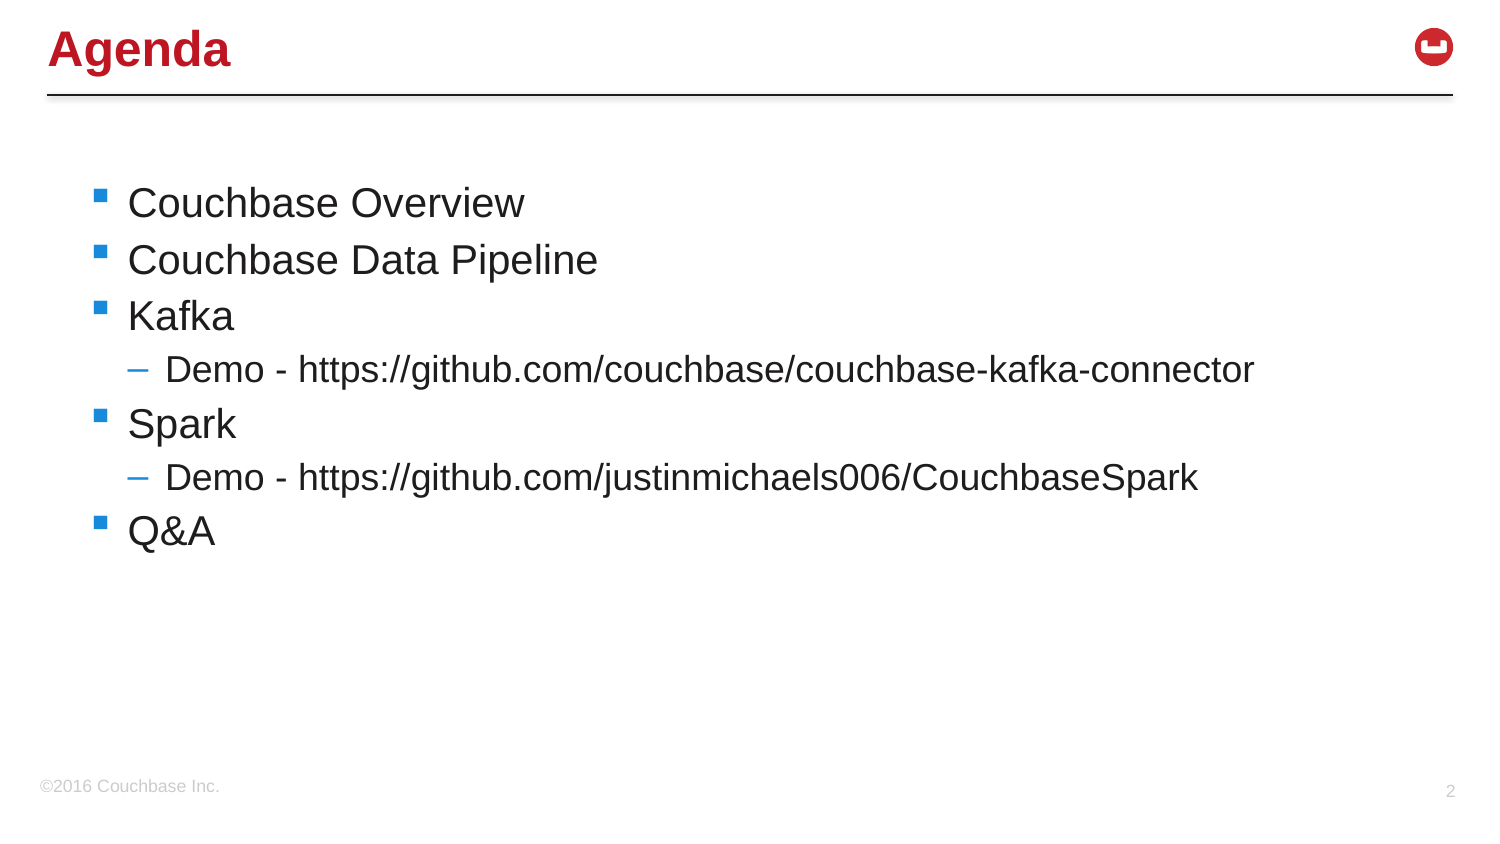

# Agenda

Couchbase Overview
Couchbase Data Pipeline
Kafka
Demo - https://github.com/couchbase/couchbase-kafka-connector
Spark
Demo - https://github.com/justinmichaels006/CouchbaseSpark
Q&A